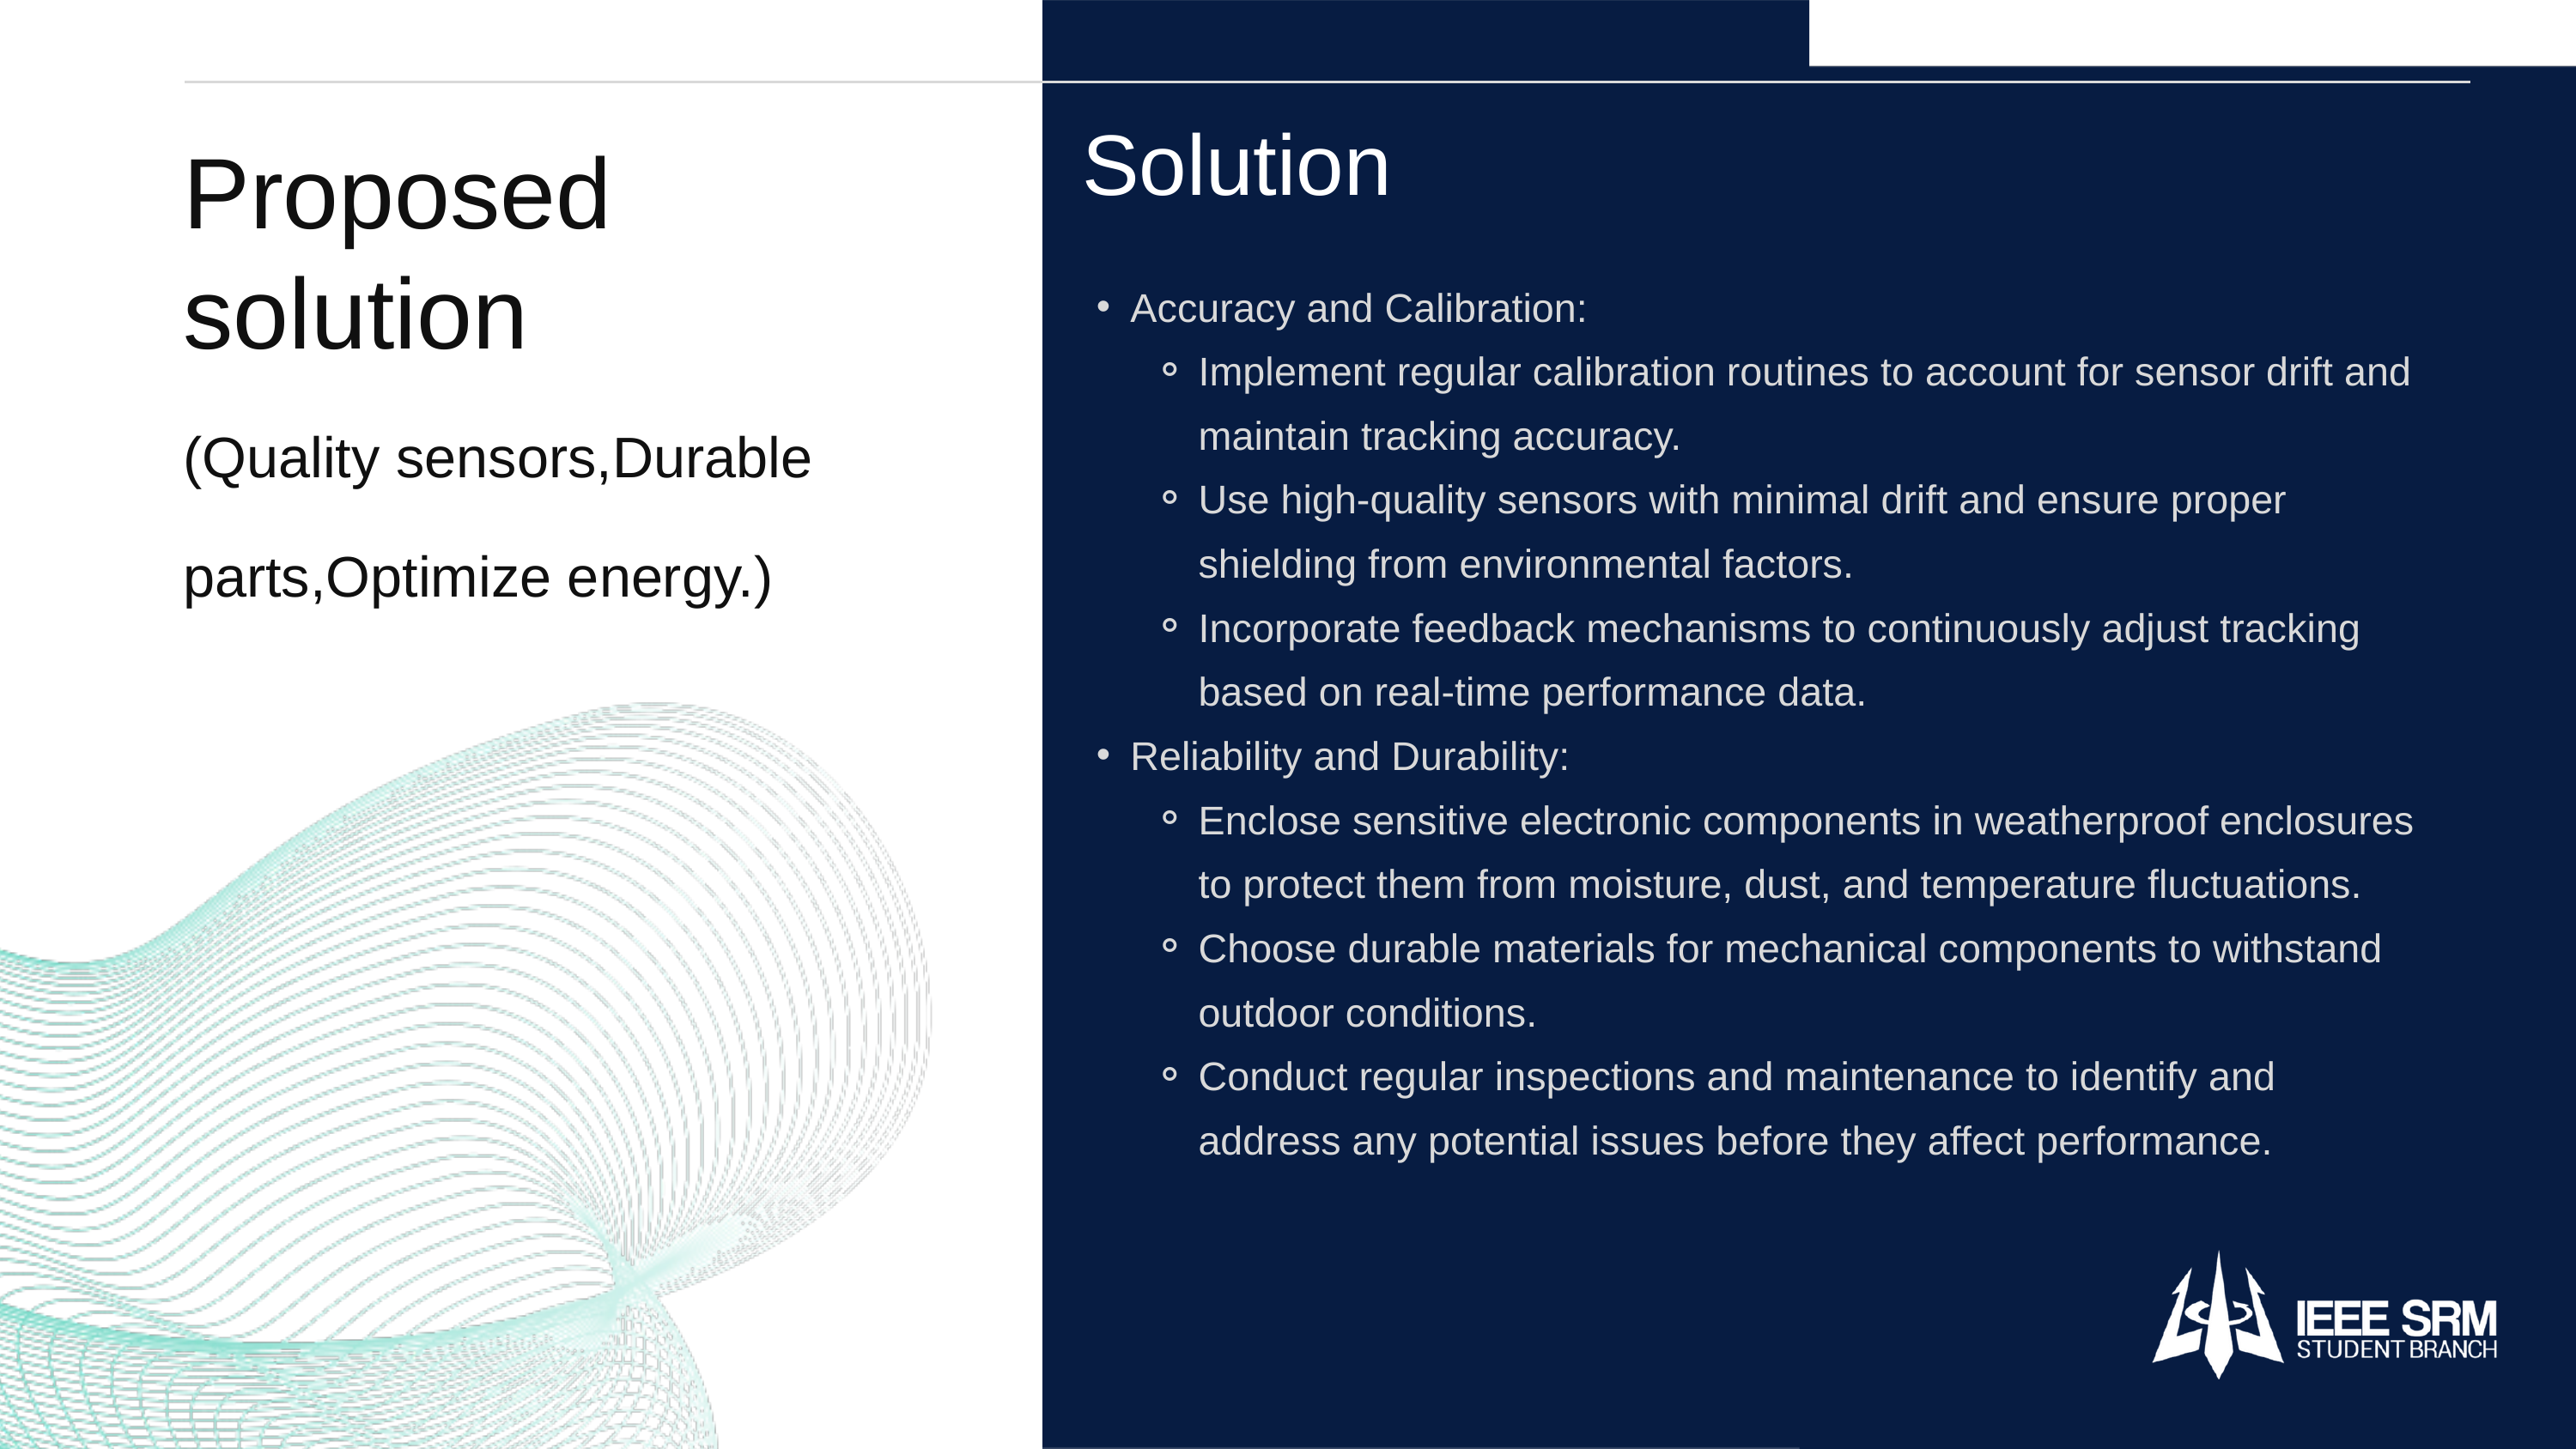

Proposed solution
(Quality sensors,Durable parts,Optimize energy.)
Solution
Accuracy and Calibration:
Implement regular calibration routines to account for sensor drift and maintain tracking accuracy.
Use high-quality sensors with minimal drift and ensure proper shielding from environmental factors.
Incorporate feedback mechanisms to continuously adjust tracking based on real-time performance data.
Reliability and Durability:
Enclose sensitive electronic components in weatherproof enclosures to protect them from moisture, dust, and temperature fluctuations.
Choose durable materials for mechanical components to withstand outdoor conditions.
Conduct regular inspections and maintenance to identify and address any potential issues before they affect performance.